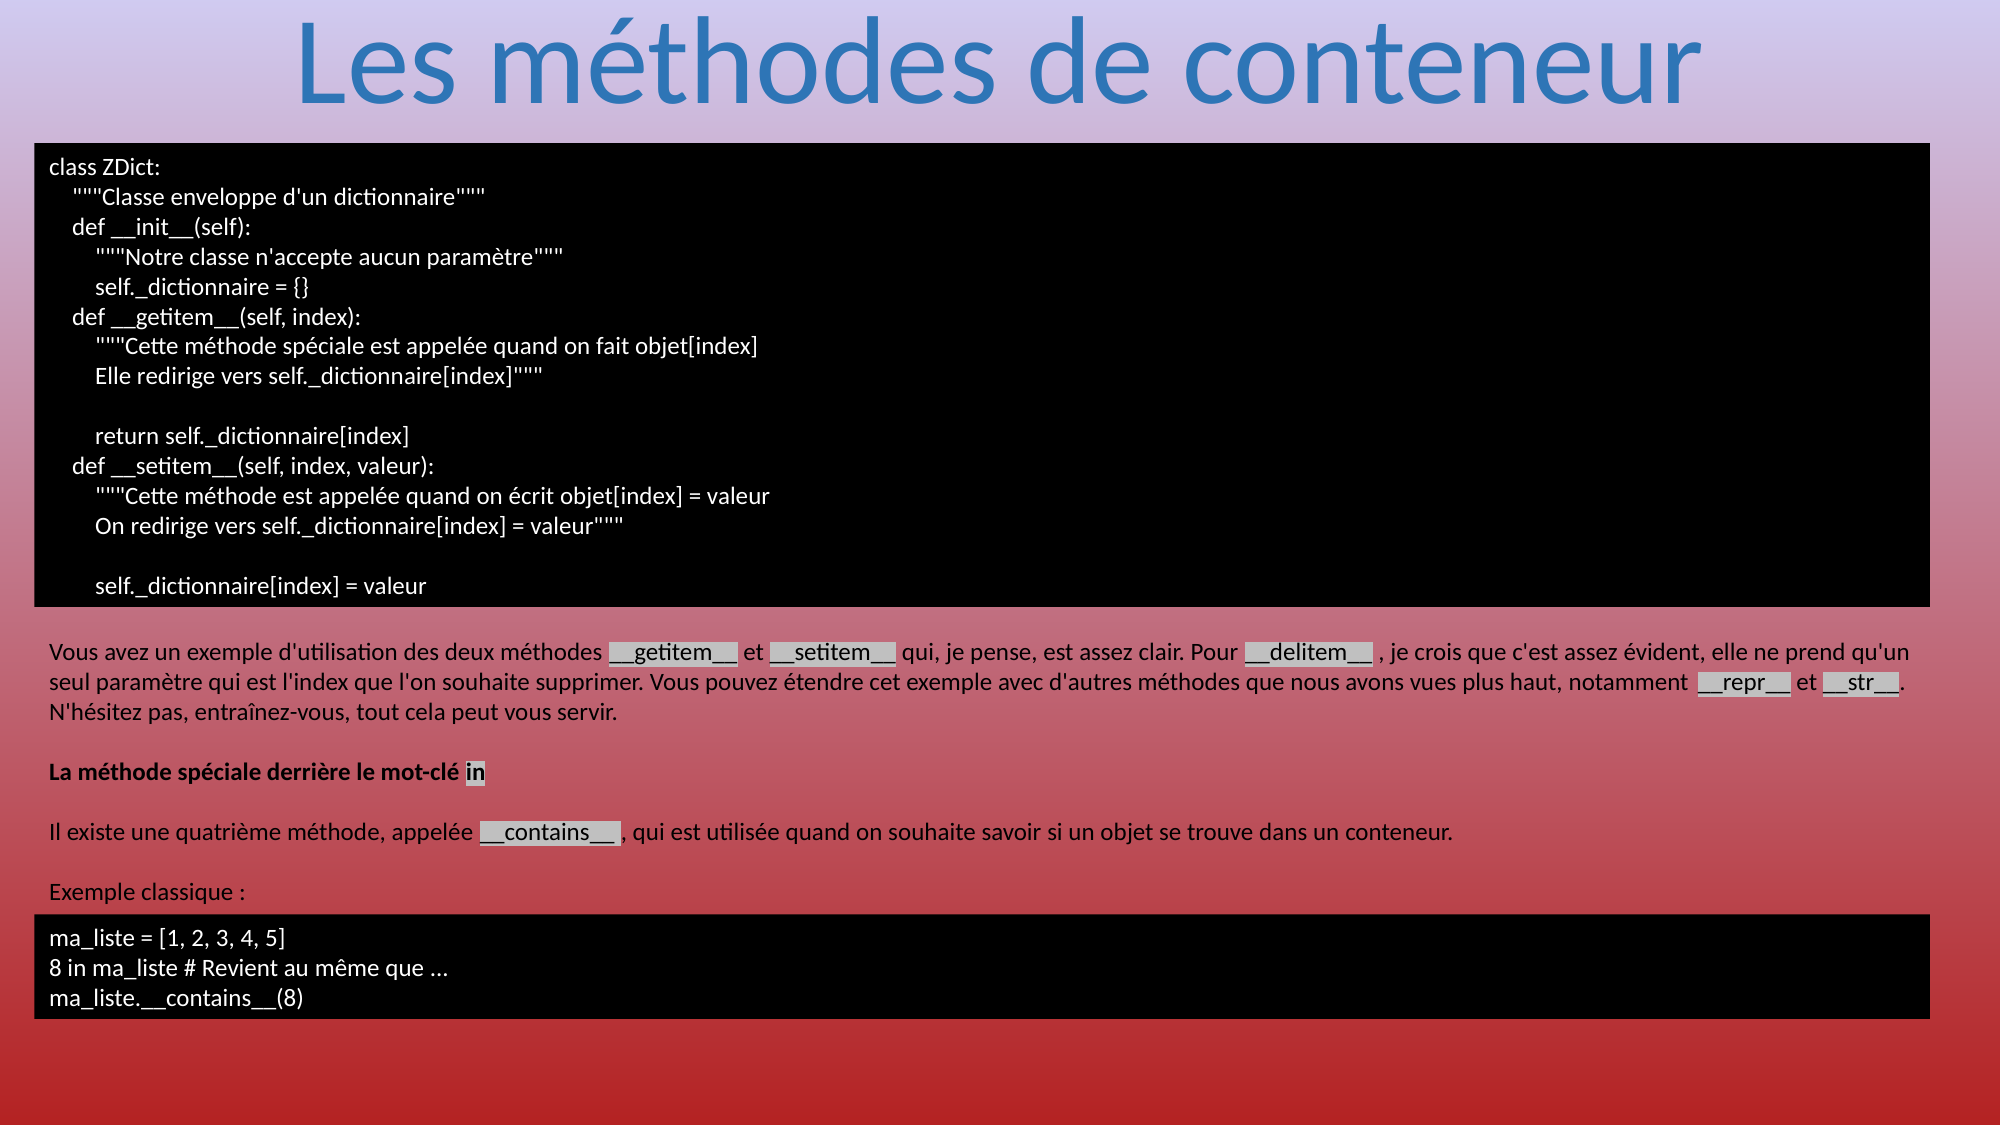

# Les méthodes de conteneur
class ZDict:
    """Classe enveloppe d'un dictionnaire"""
    def __init__(self):
        """Notre classe n'accepte aucun paramètre"""
        self._dictionnaire = {}
    def __getitem__(self, index):
        """Cette méthode spéciale est appelée quand on fait objet[index]
        Elle redirige vers self._dictionnaire[index]"""

        return self._dictionnaire[index]
    def __setitem__(self, index, valeur):
        """Cette méthode est appelée quand on écrit objet[index] = valeur
        On redirige vers self._dictionnaire[index] = valeur"""

        self._dictionnaire[index] = valeur
Vous avez un exemple d'utilisation des deux méthodes __getitem__ et __setitem__ qui, je pense, est assez clair. Pour __delitem__ , je crois que c'est assez évident, elle ne prend qu'un seul paramètre qui est l'index que l'on souhaite supprimer. Vous pouvez étendre cet exemple avec d'autres méthodes que nous avons vues plus haut, notamment __repr__ et __str__. N'hésitez pas, entraînez-vous, tout cela peut vous servir.

La méthode spéciale derrière le mot-clé in

Il existe une quatrième méthode, appelée __contains__ , qui est utilisée quand on souhaite savoir si un objet se trouve dans un conteneur.

Exemple classique :
ma_liste = [1, 2, 3, 4, 5]
8 in ma_liste # Revient au même que ...
ma_liste.__contains__(8)

249